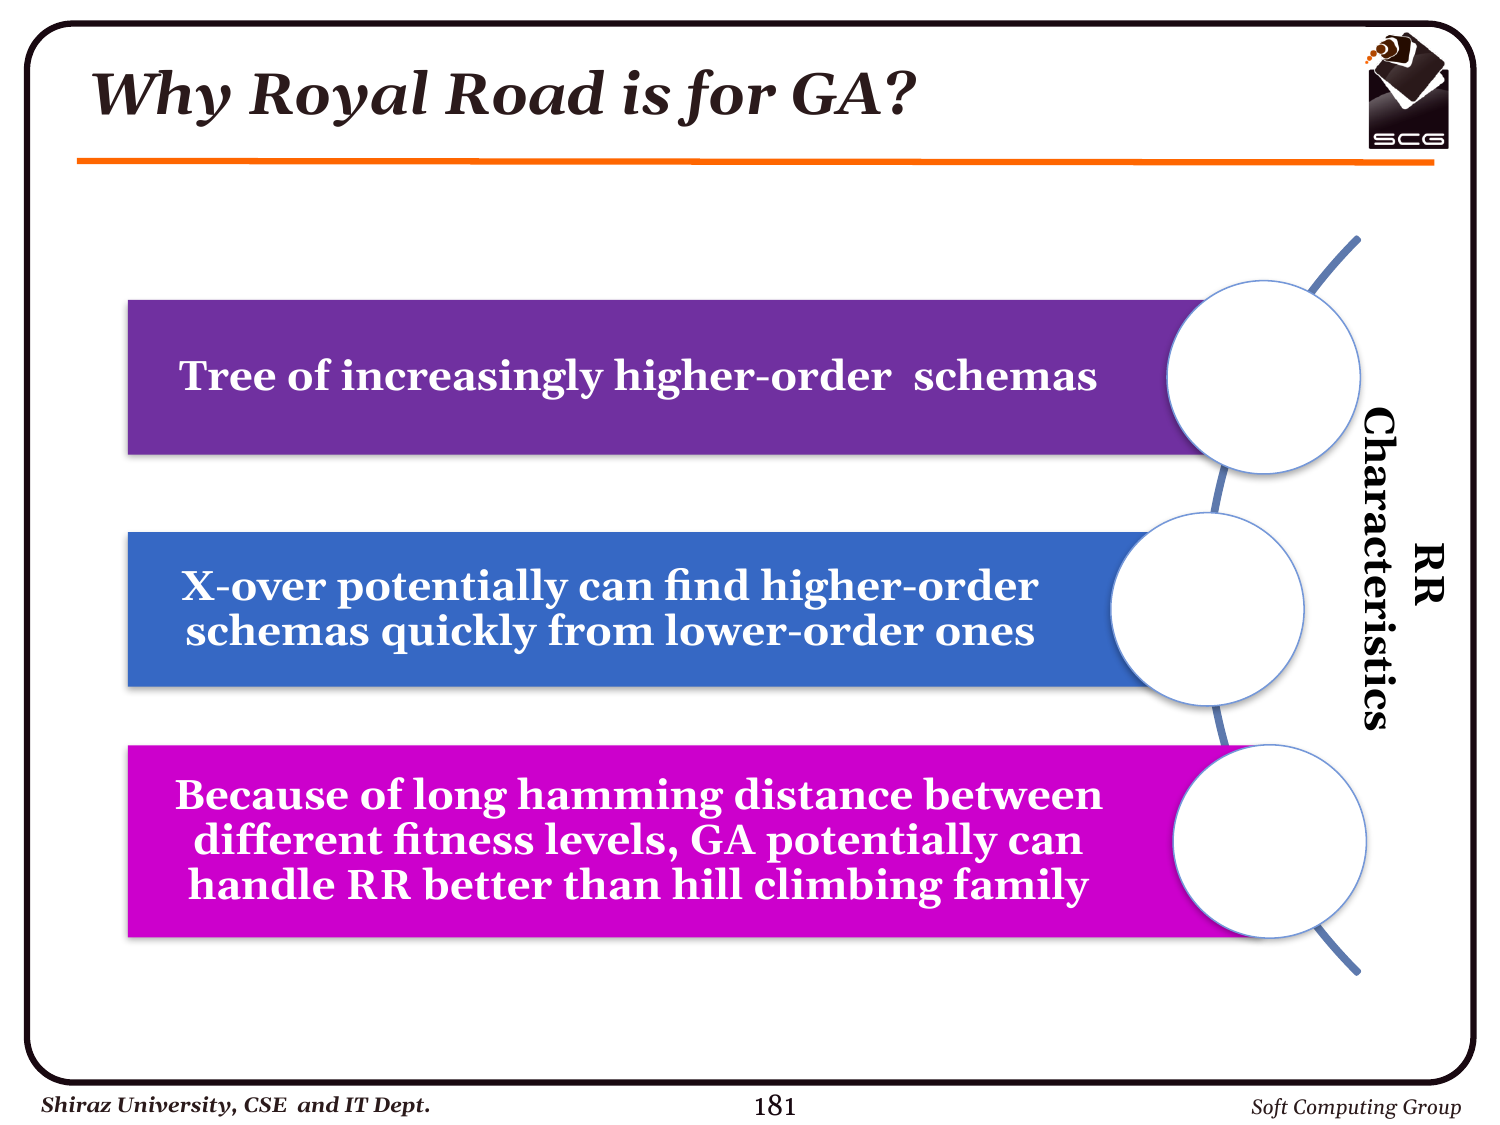

# Why Royal Road is for GA?
Tree of increasingly higher-order  schemas
X-over potentially can find higher-order schemas quickly from lower-order ones
Because of long hamming distance between different fitness levels, GA potentially can handle RR better than hill climbing family
RR Characteristics
181